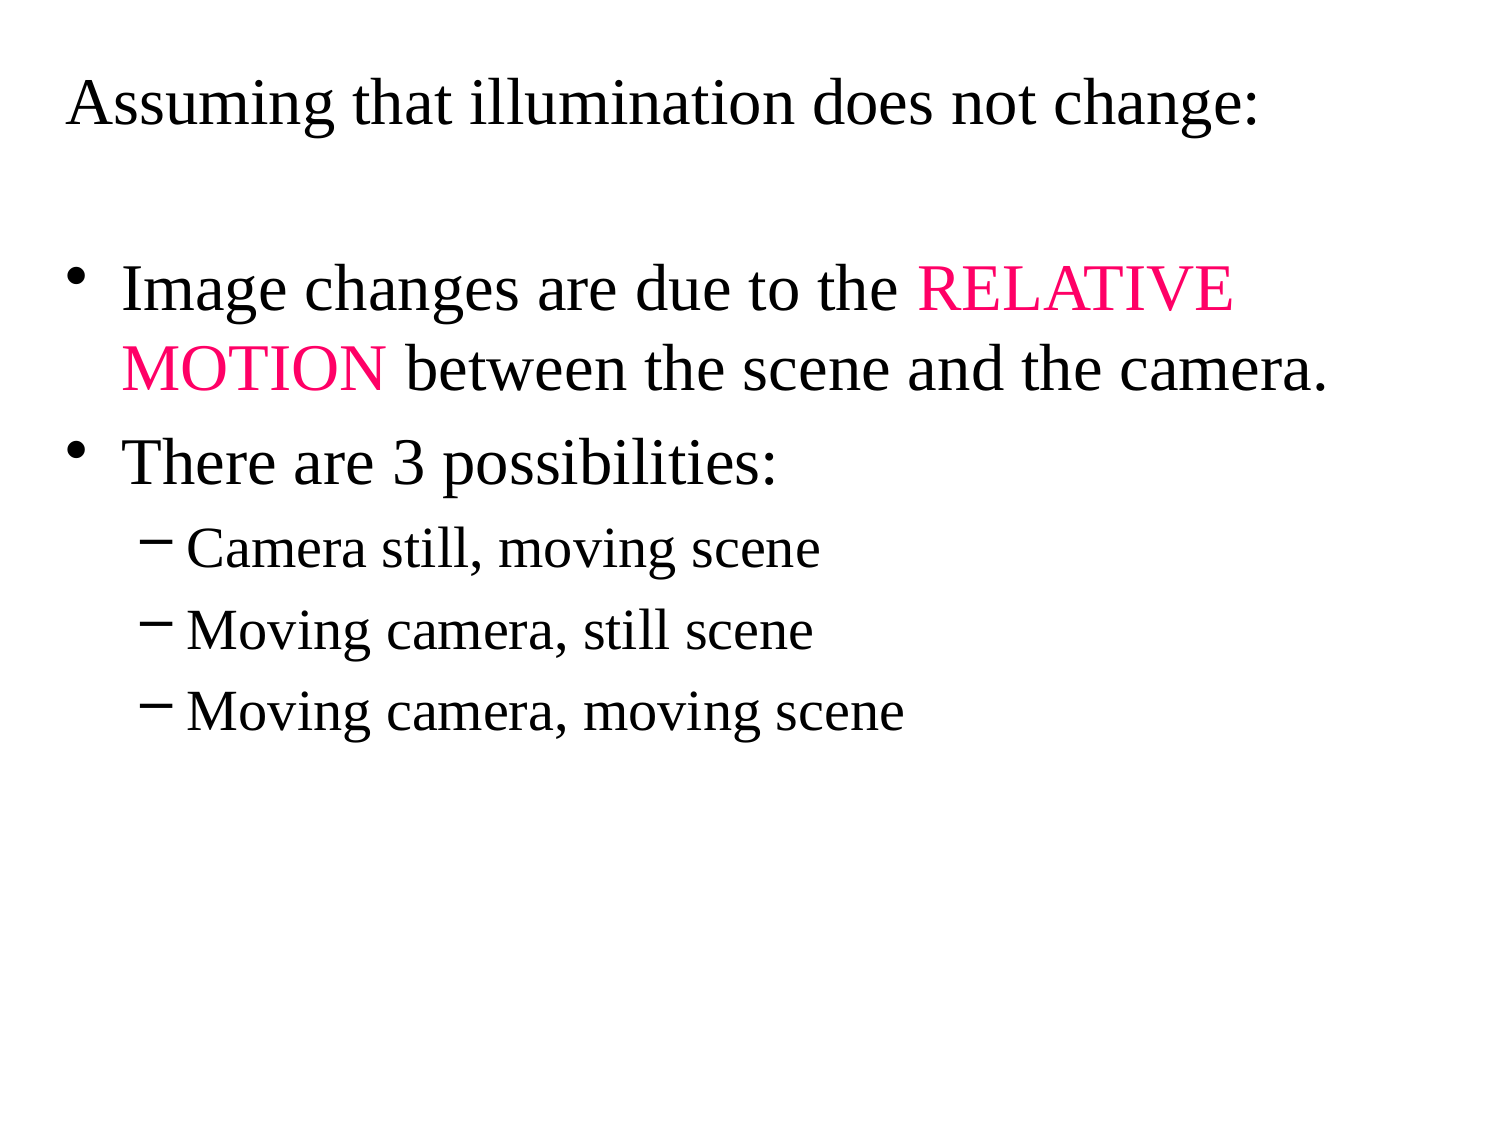

Assuming that illumination does not change:

Image changes are due to the RELATIVE MOTION between the scene and the camera.
There are 3 possibilities:
Camera still, moving scene
Moving camera, still scene
Moving camera, moving scene